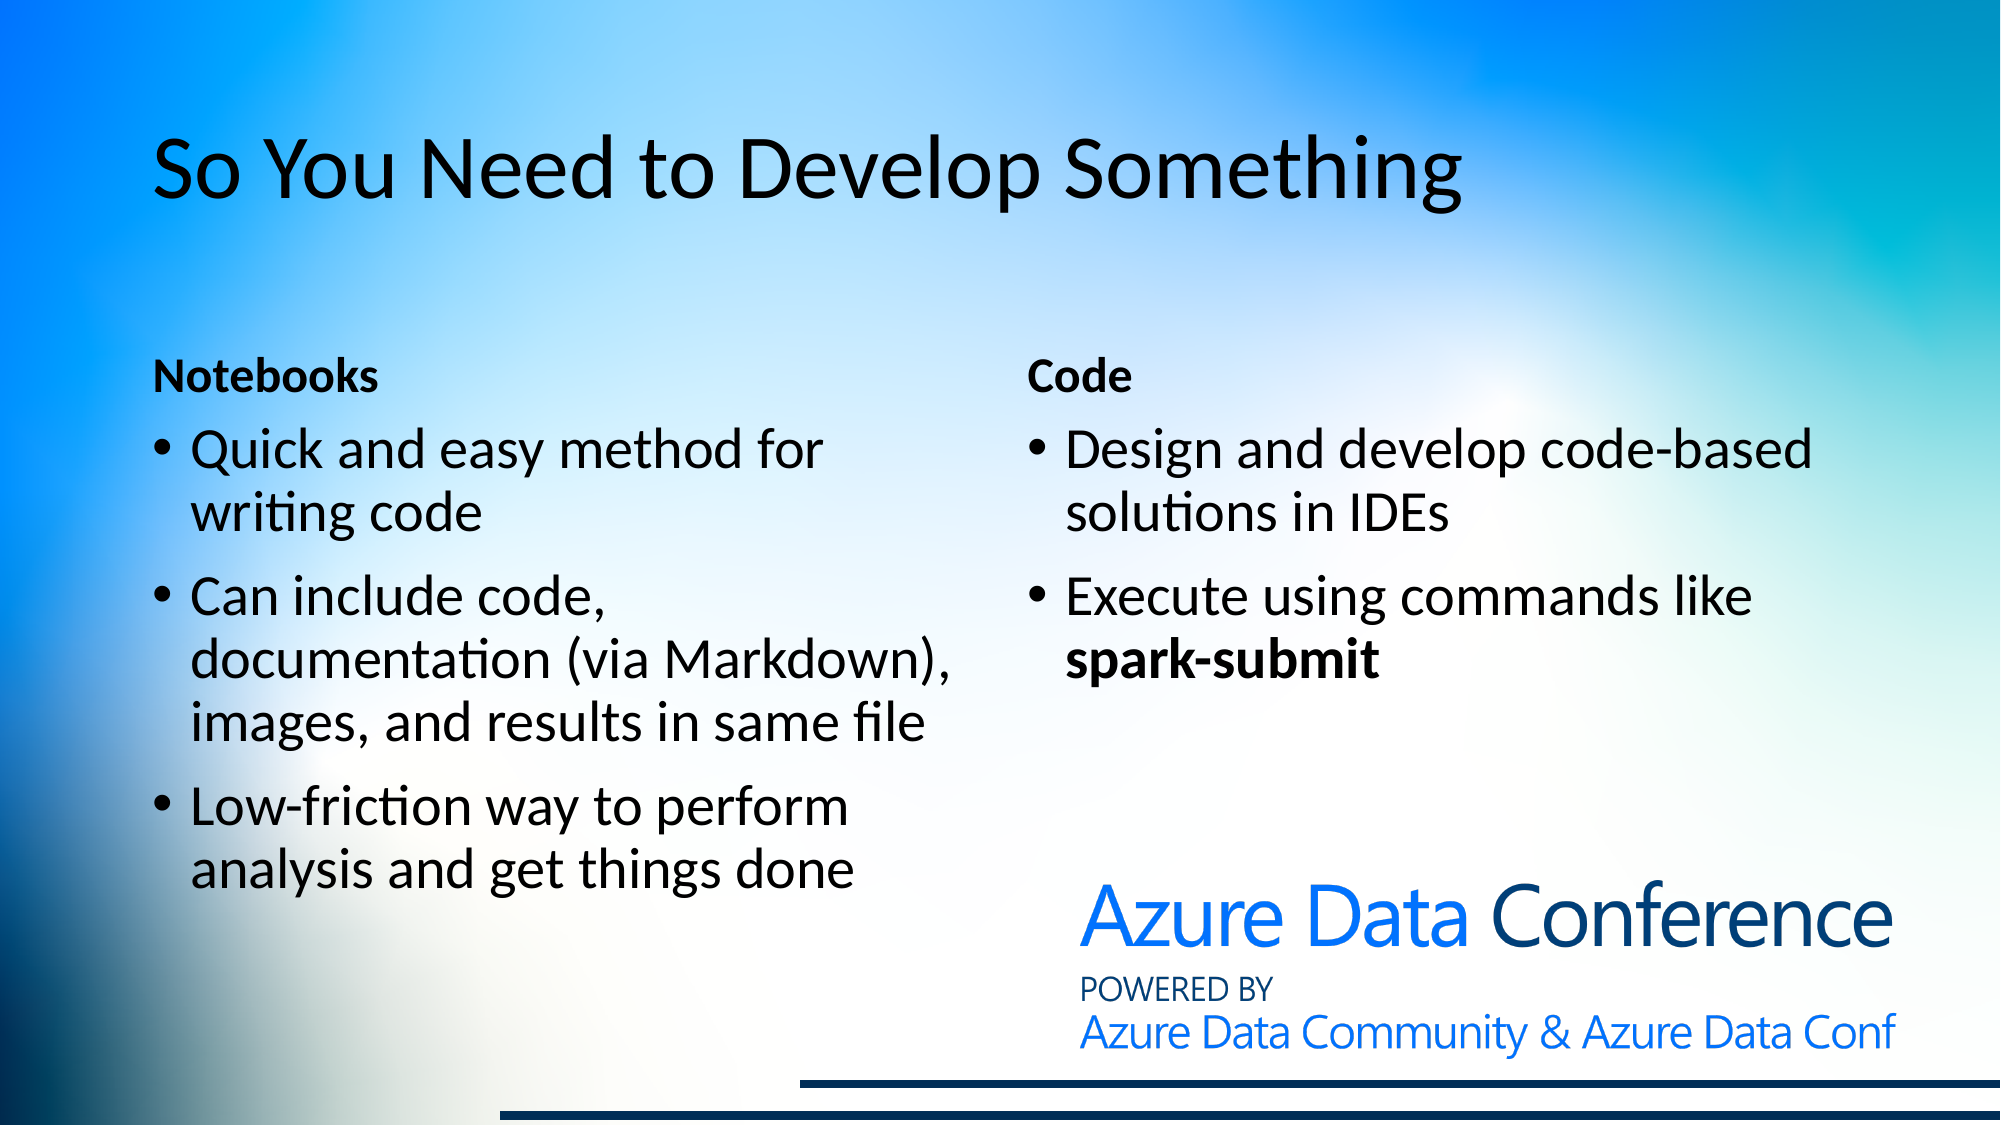

# So You Need to Develop Something
Notebooks
Code
Quick and easy method for writing code
Can include code, documentation (via Markdown), images, and results in same file
Low-friction way to perform analysis and get things done
Design and develop code-based solutions in IDEs
Execute using commands like spark-submit